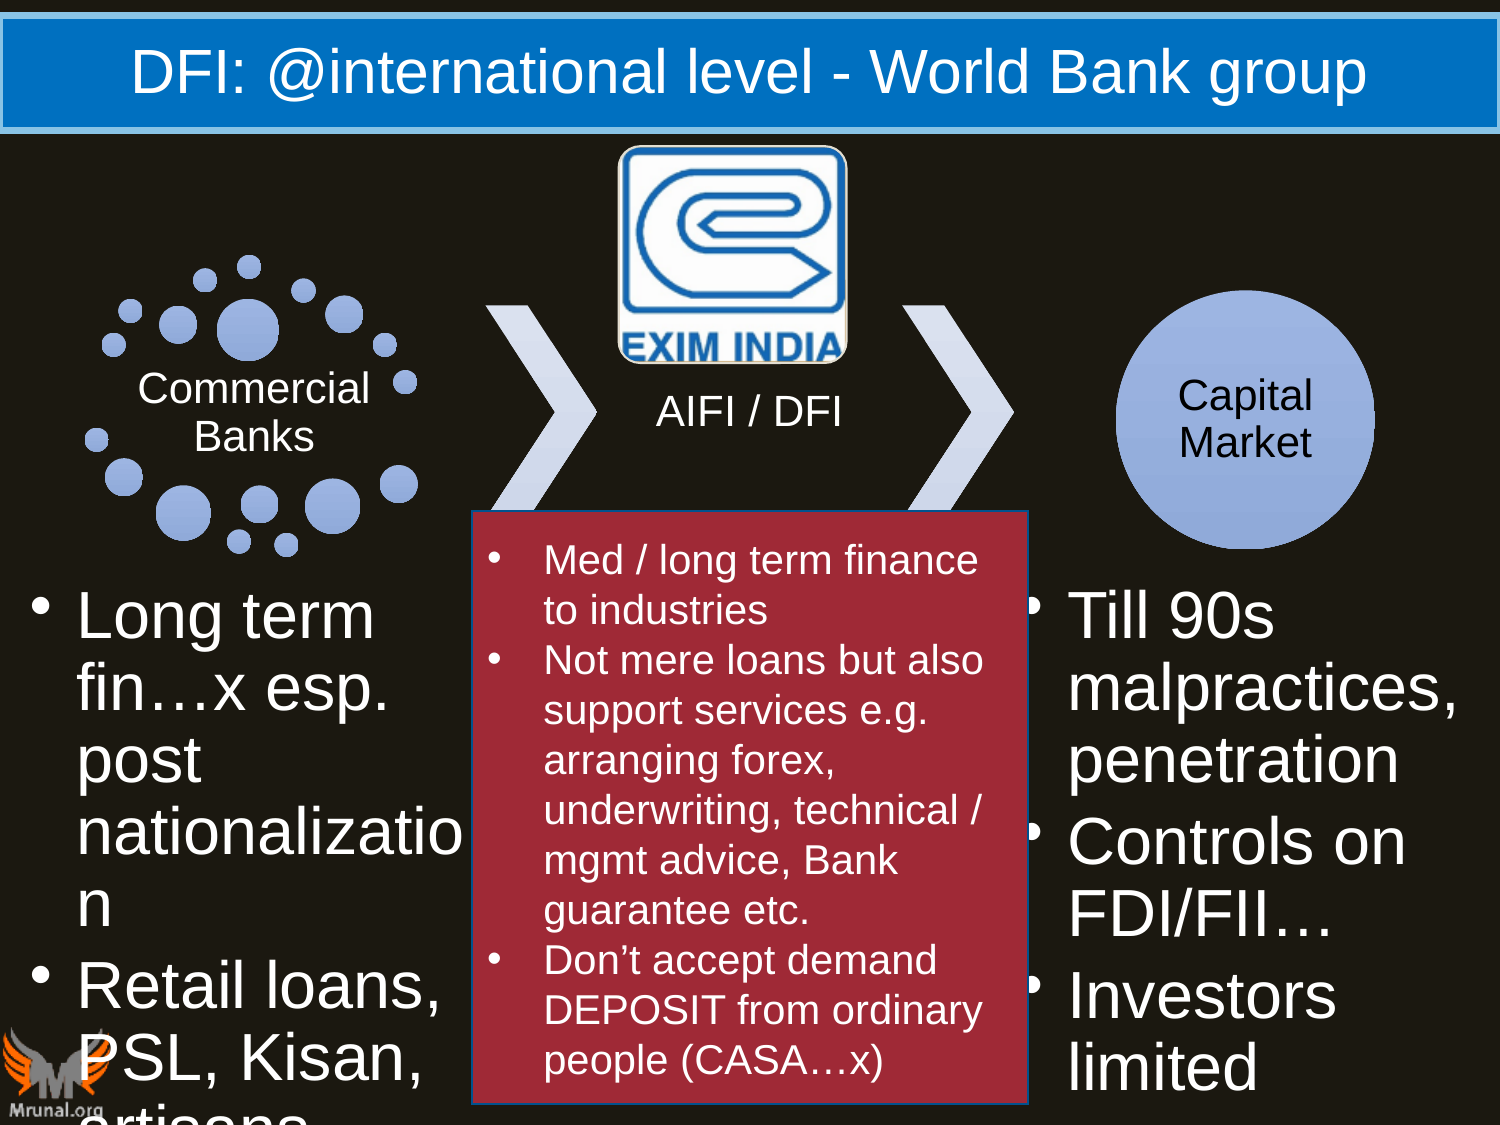

# DFI: @international level - World Bank group
Commercial Banks
Long term fin…x esp. post nationalization
Retail loans, PSL, Kisan, artisans,
AIFI / DFI
Capital Market
Till 90s malpractices, penetration
Controls on FDI/FII…
Investors limited

Med / long term finance to industries
Not mere loans but also support services e.g. arranging forex, underwriting, technical / mgmt advice, Bank guarantee etc.
Don’t accept demand DEPOSIT from ordinary people (CASA…x)